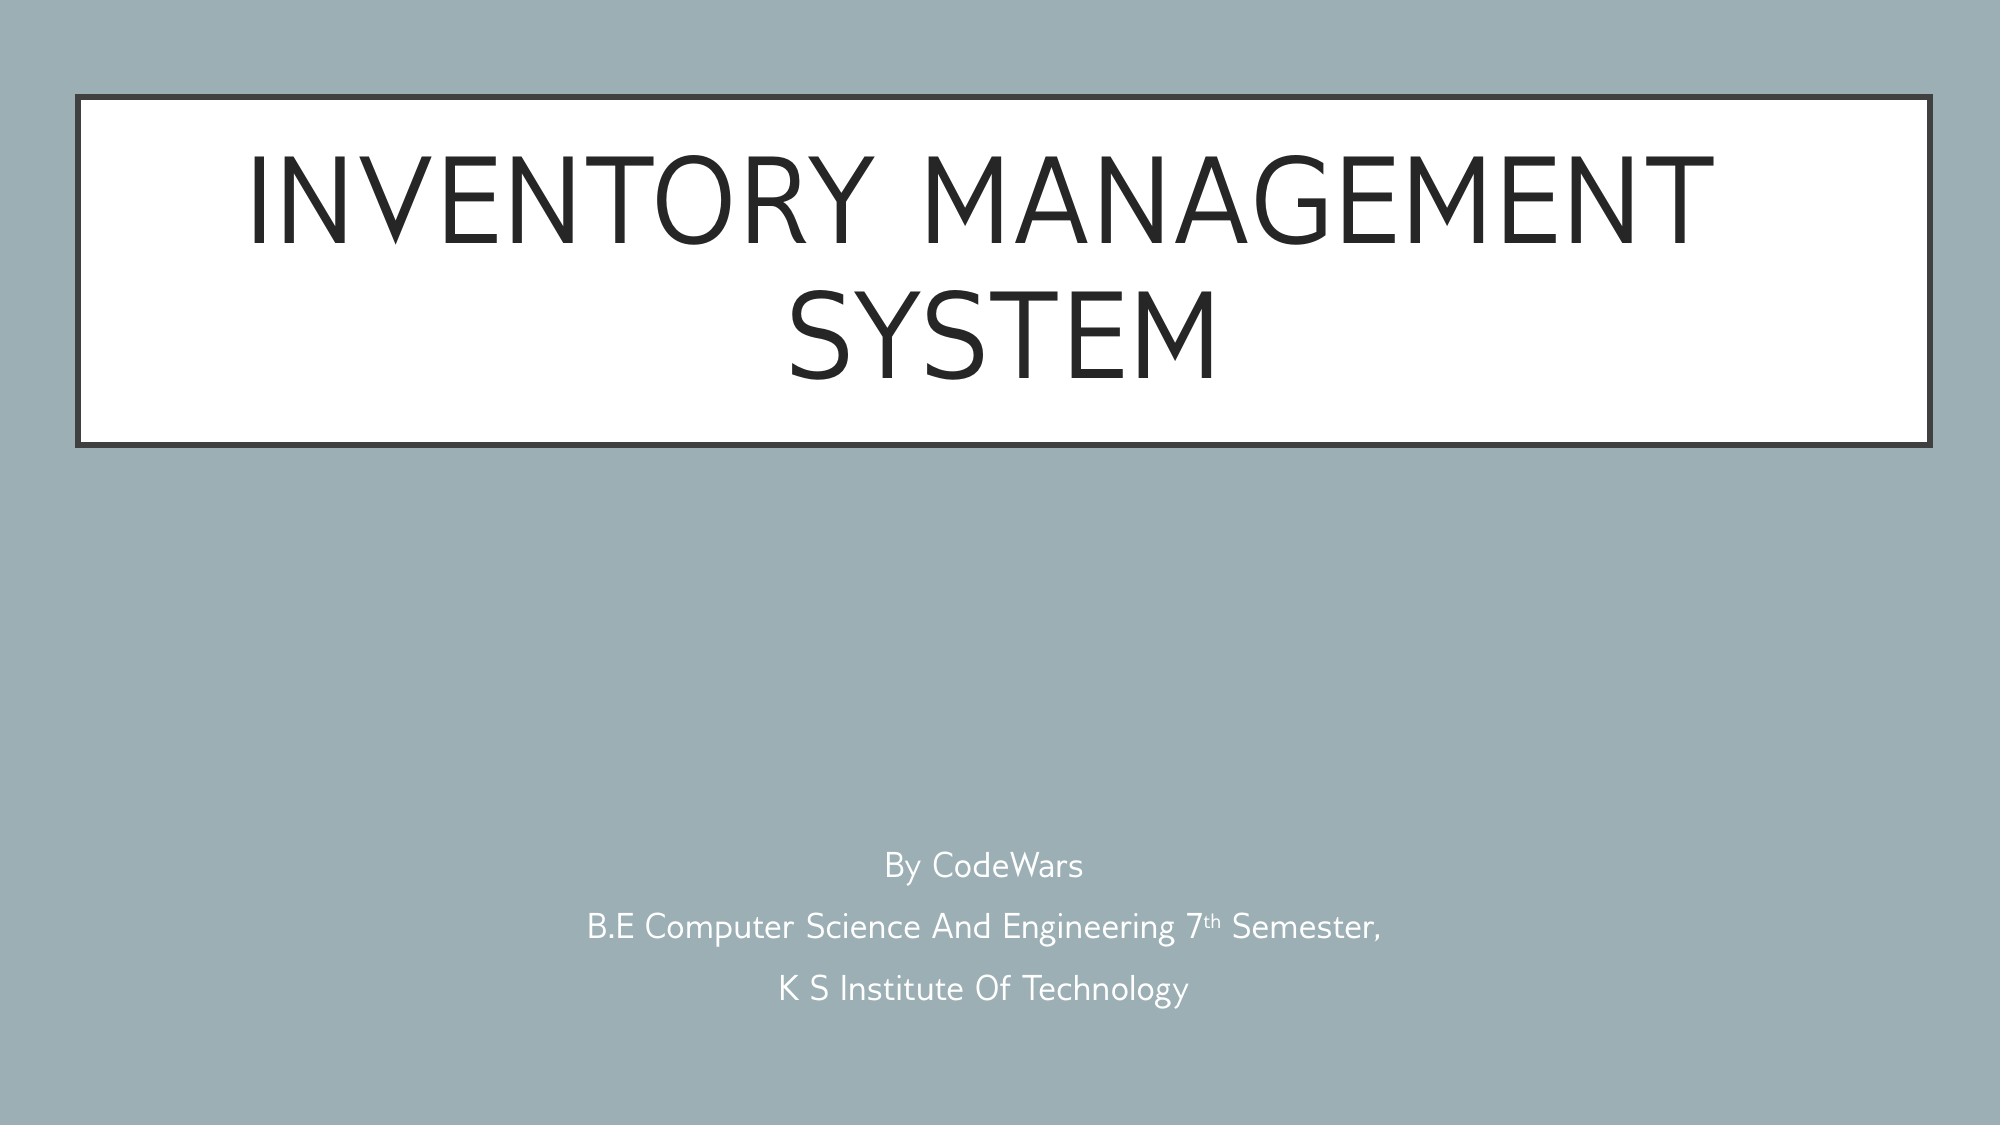

# INVENTORY MANAGEMENT  SYSTEM
By CodeWars
B.E Computer Science And Engineering 7th Semester,
K S Institute Of Technology